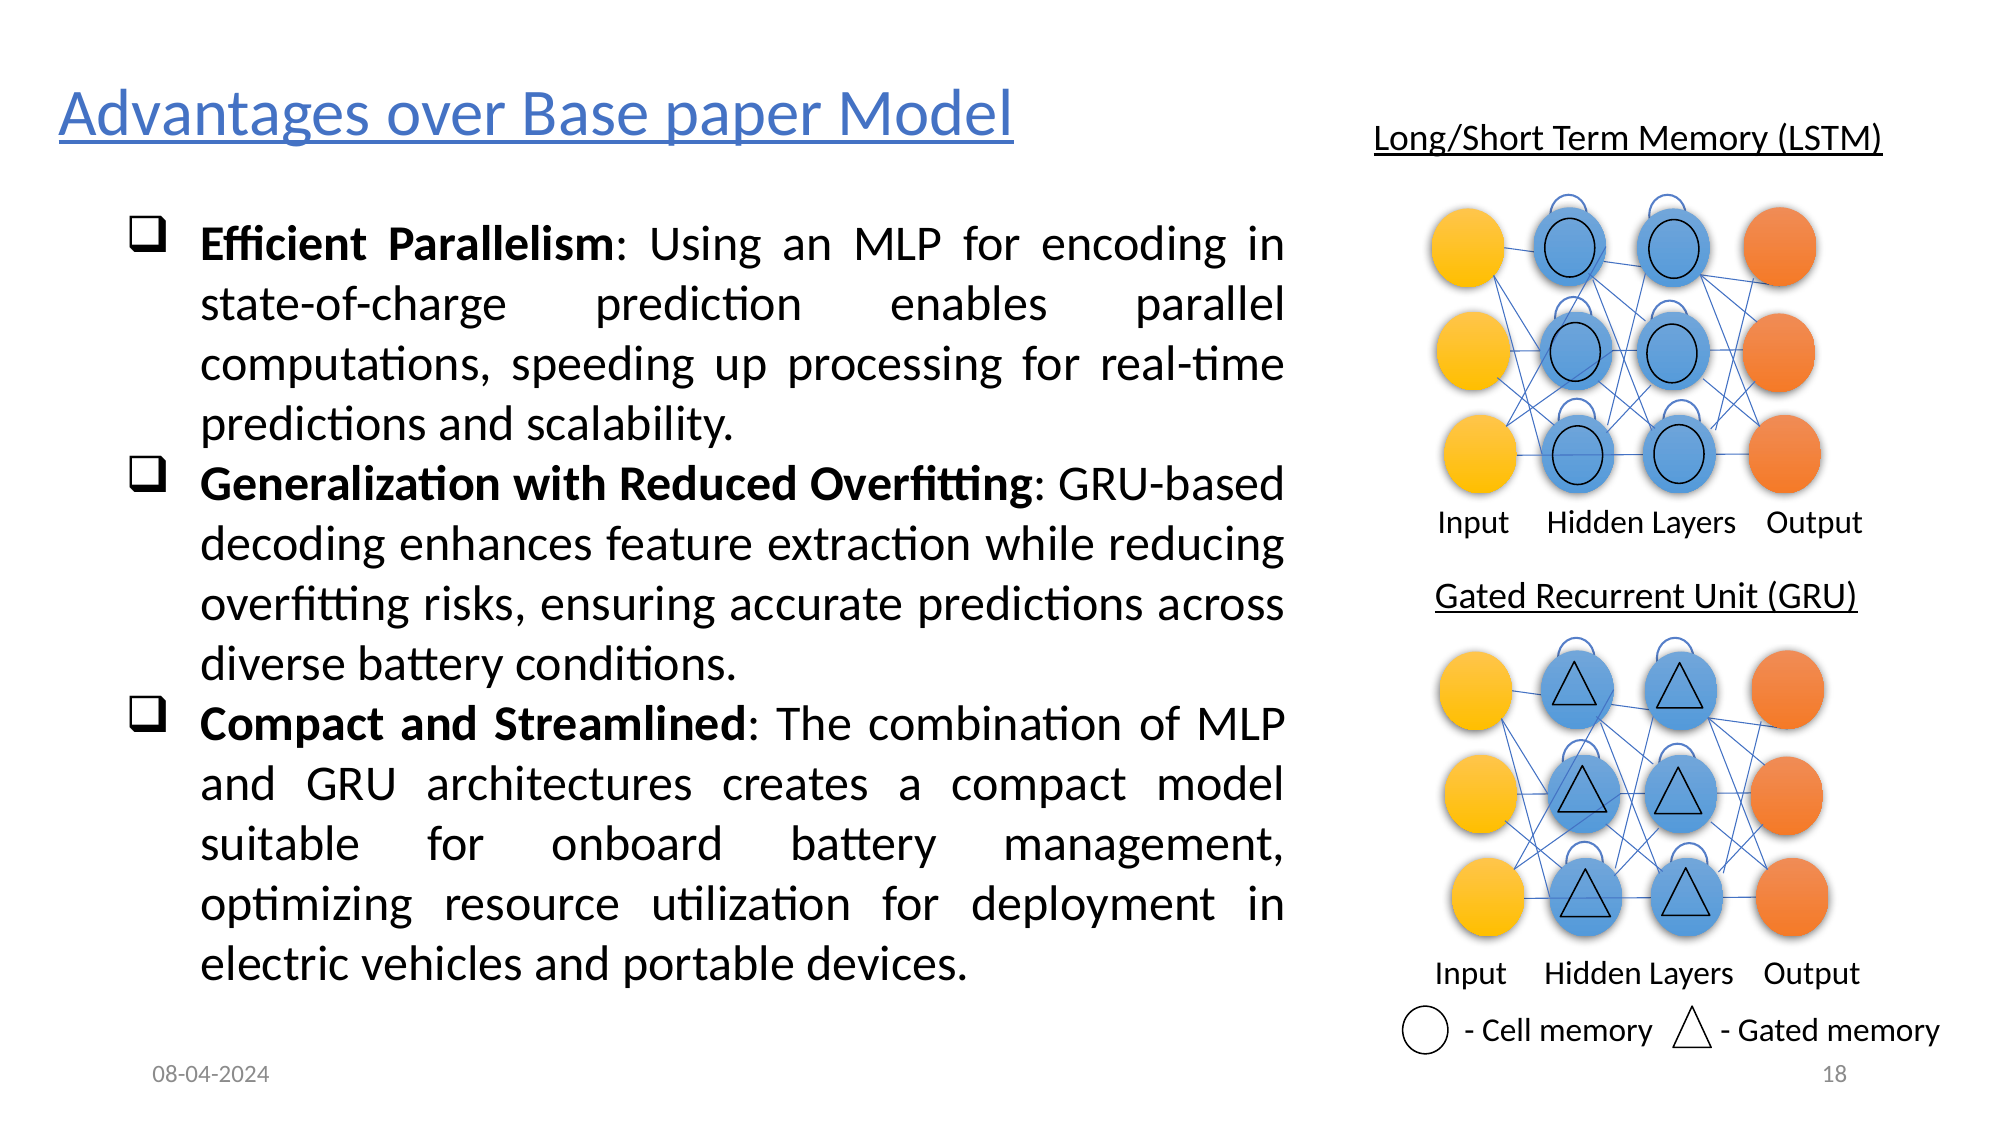

Advantages over Base paper Model
Long/Short Term Memory (LSTM)
Efficient Parallelism: Using an MLP for encoding in state-of-charge prediction enables parallel computations, speeding up processing for real-time predictions and scalability.
Generalization with Reduced Overfitting: GRU-based decoding enhances feature extraction while reducing overfitting risks, ensuring accurate predictions across diverse battery conditions.
Compact and Streamlined: The combination of MLP and GRU architectures creates a compact model suitable for onboard battery management, optimizing resource utilization for deployment in electric vehicles and portable devices.

Input     Hidden Layers    Output
Gated Recurrent Unit (GRU)
Input     Hidden Layers    Output
- Cell memory         - Gated memory

08-04-2024
18